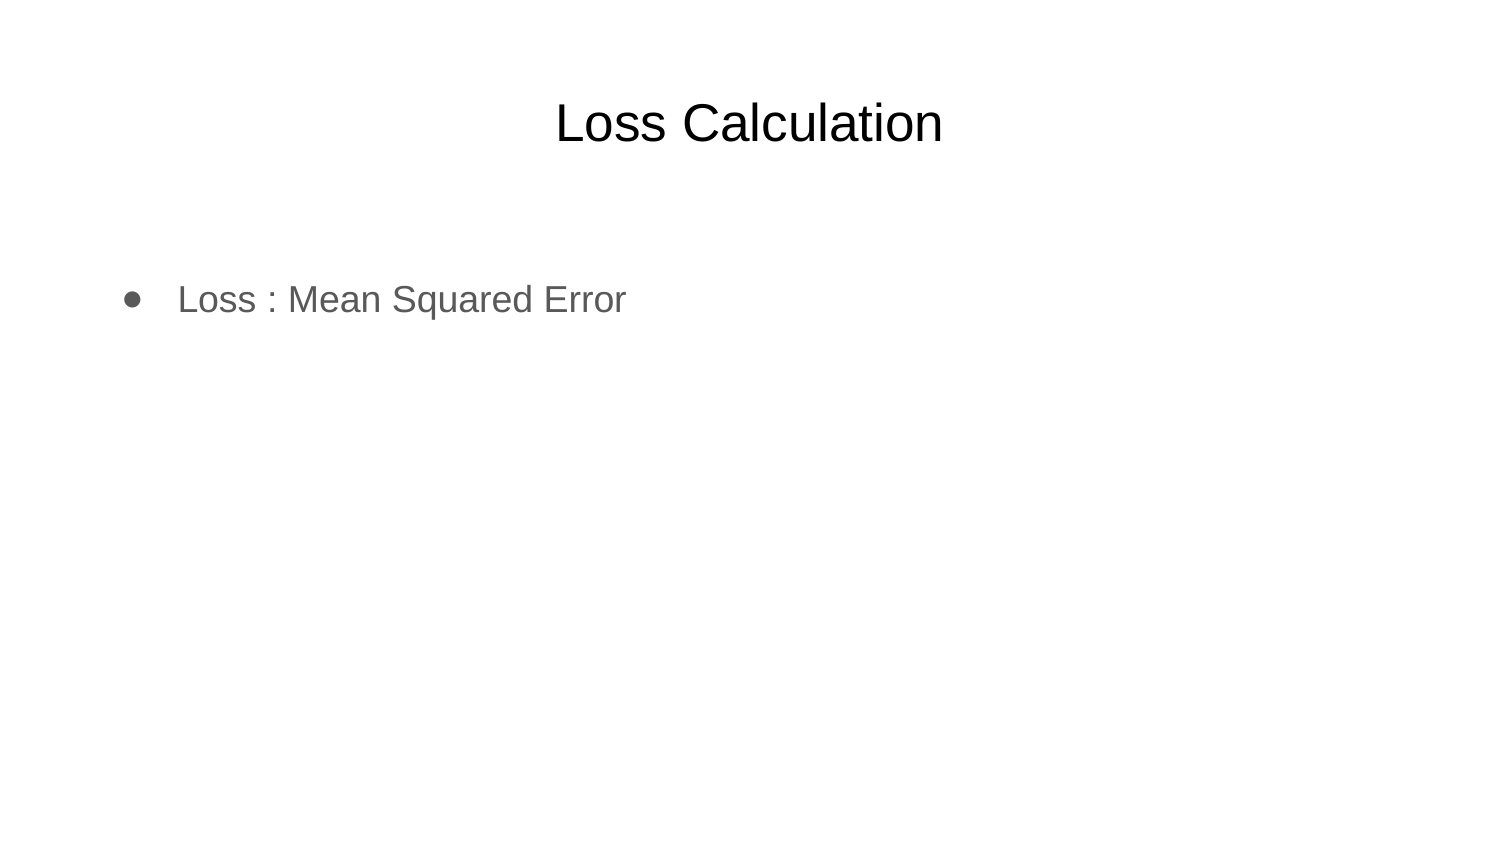

# Loss Calculation
Loss : Mean Squared Error